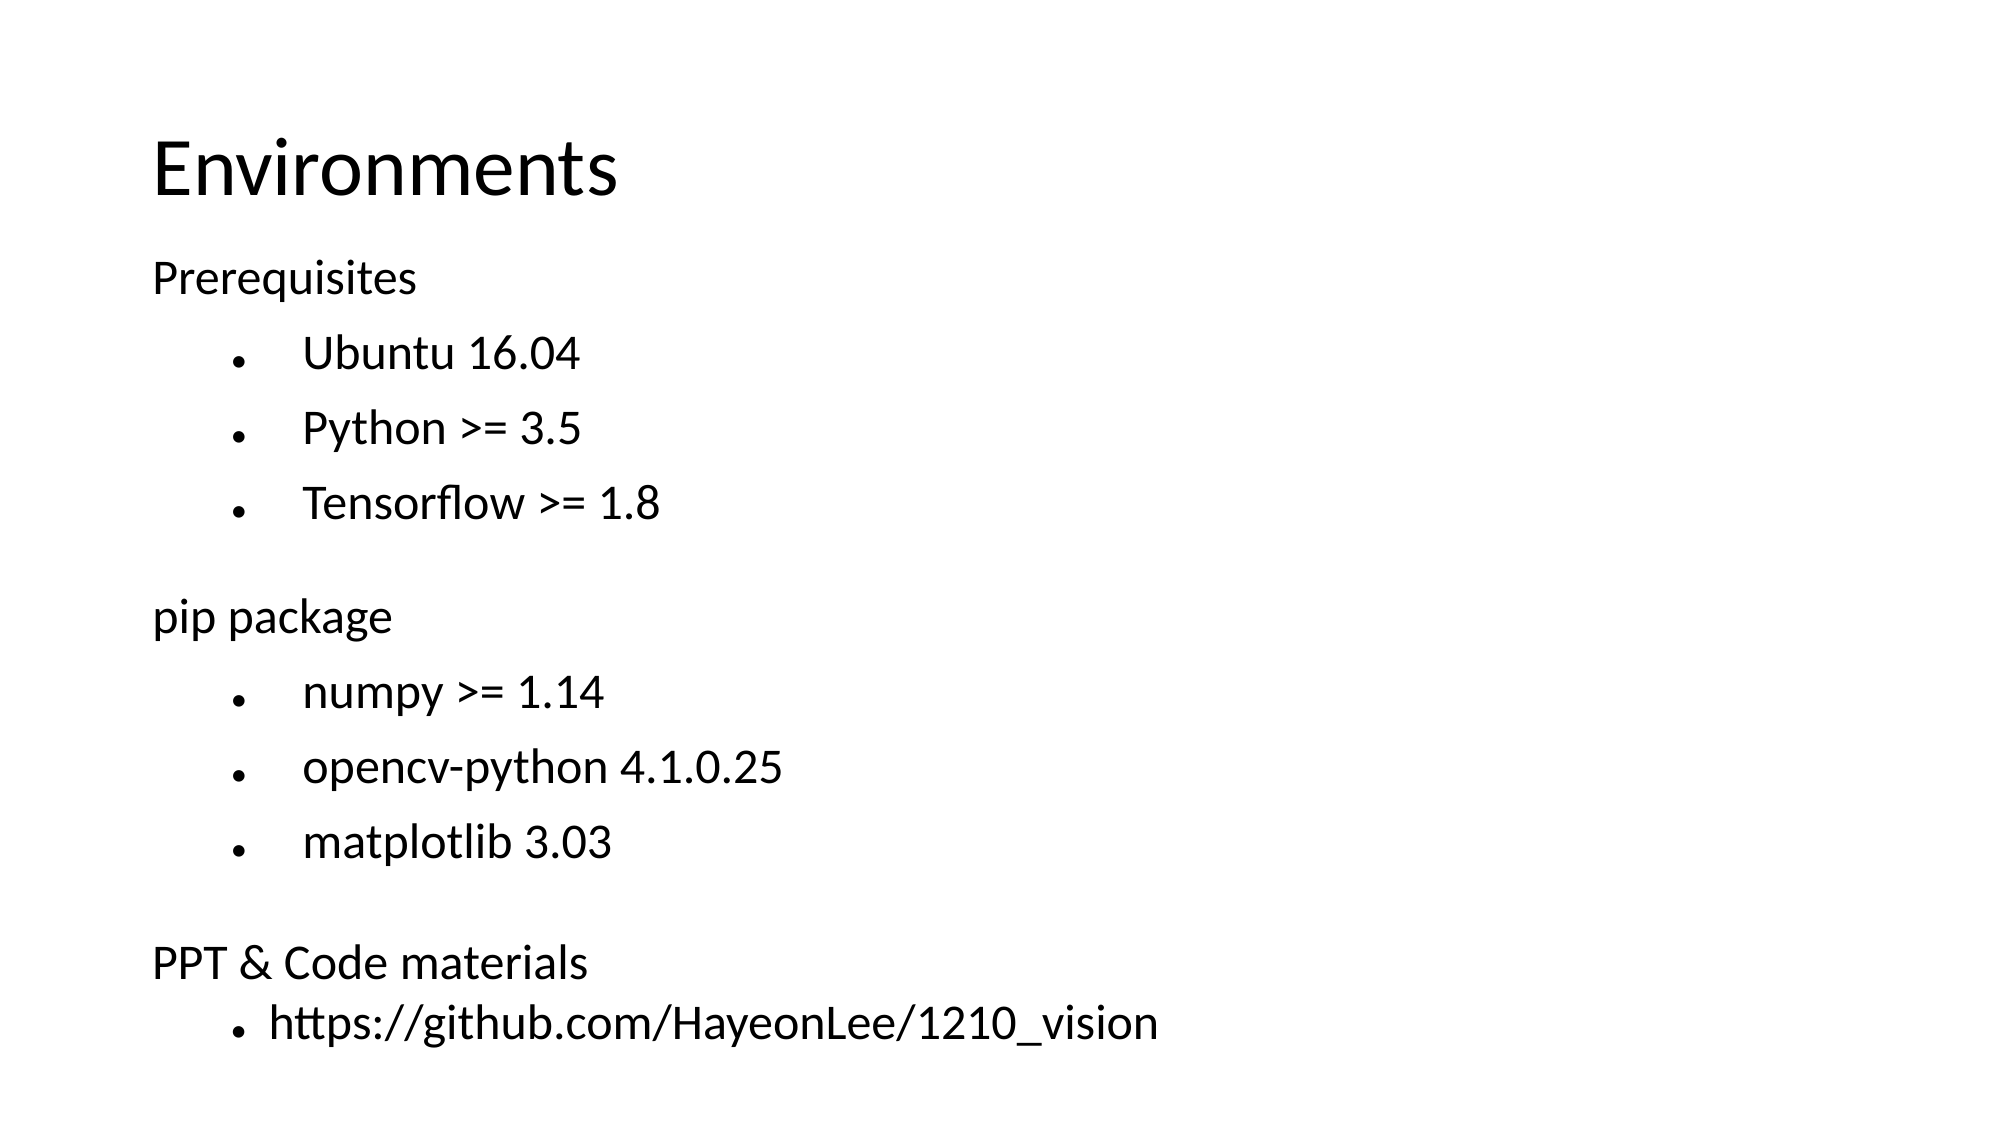

# Environments
Prerequisites
       ●	Ubuntu 16.04
       ●	Python >= 3.5
       ●	Tensorflow >= 1.8

pip package
       ●	numpy >= 1.14
       ●	opencv-python 4.1.0.25
       ●	matplotlib 3.03

PPT & Code materials
       ●  https://github.com/HayeonLee/1210_vision